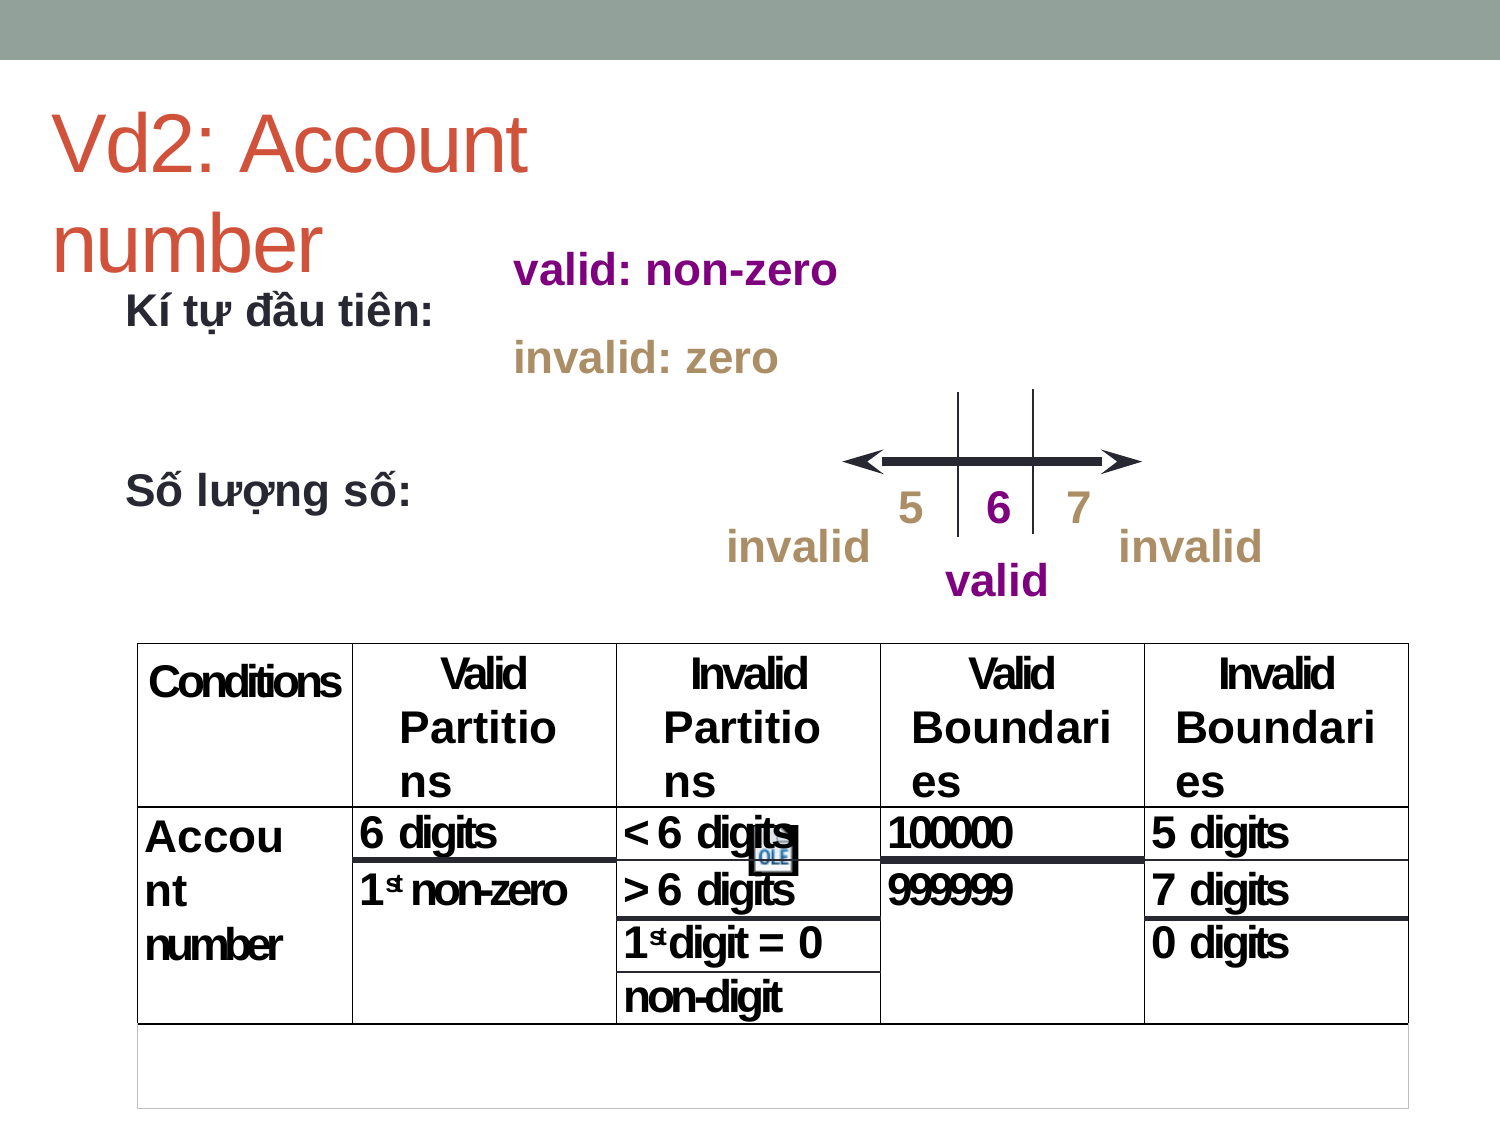

# Vd2: Account number
valid: non-zero
Kí tự đầu tiên:
invalid: zero

Số lượng số:
5	6	7
invalid
invalid
valid
| Conditions | Valid Partitions | Invalid Partitions | Valid Boundaries | Invalid Boundaries |
| --- | --- | --- | --- | --- |
| Account number | 6 digits | < 6 digits | 100000 | 5 digits |
|  | 1st non-zero | > 6 digits | 999999 | 7 digits |
|  |  | 1st digit = 0 |  | 0 digits |
|  |  | non-digit |  |  |
|  |  |  |  |  |